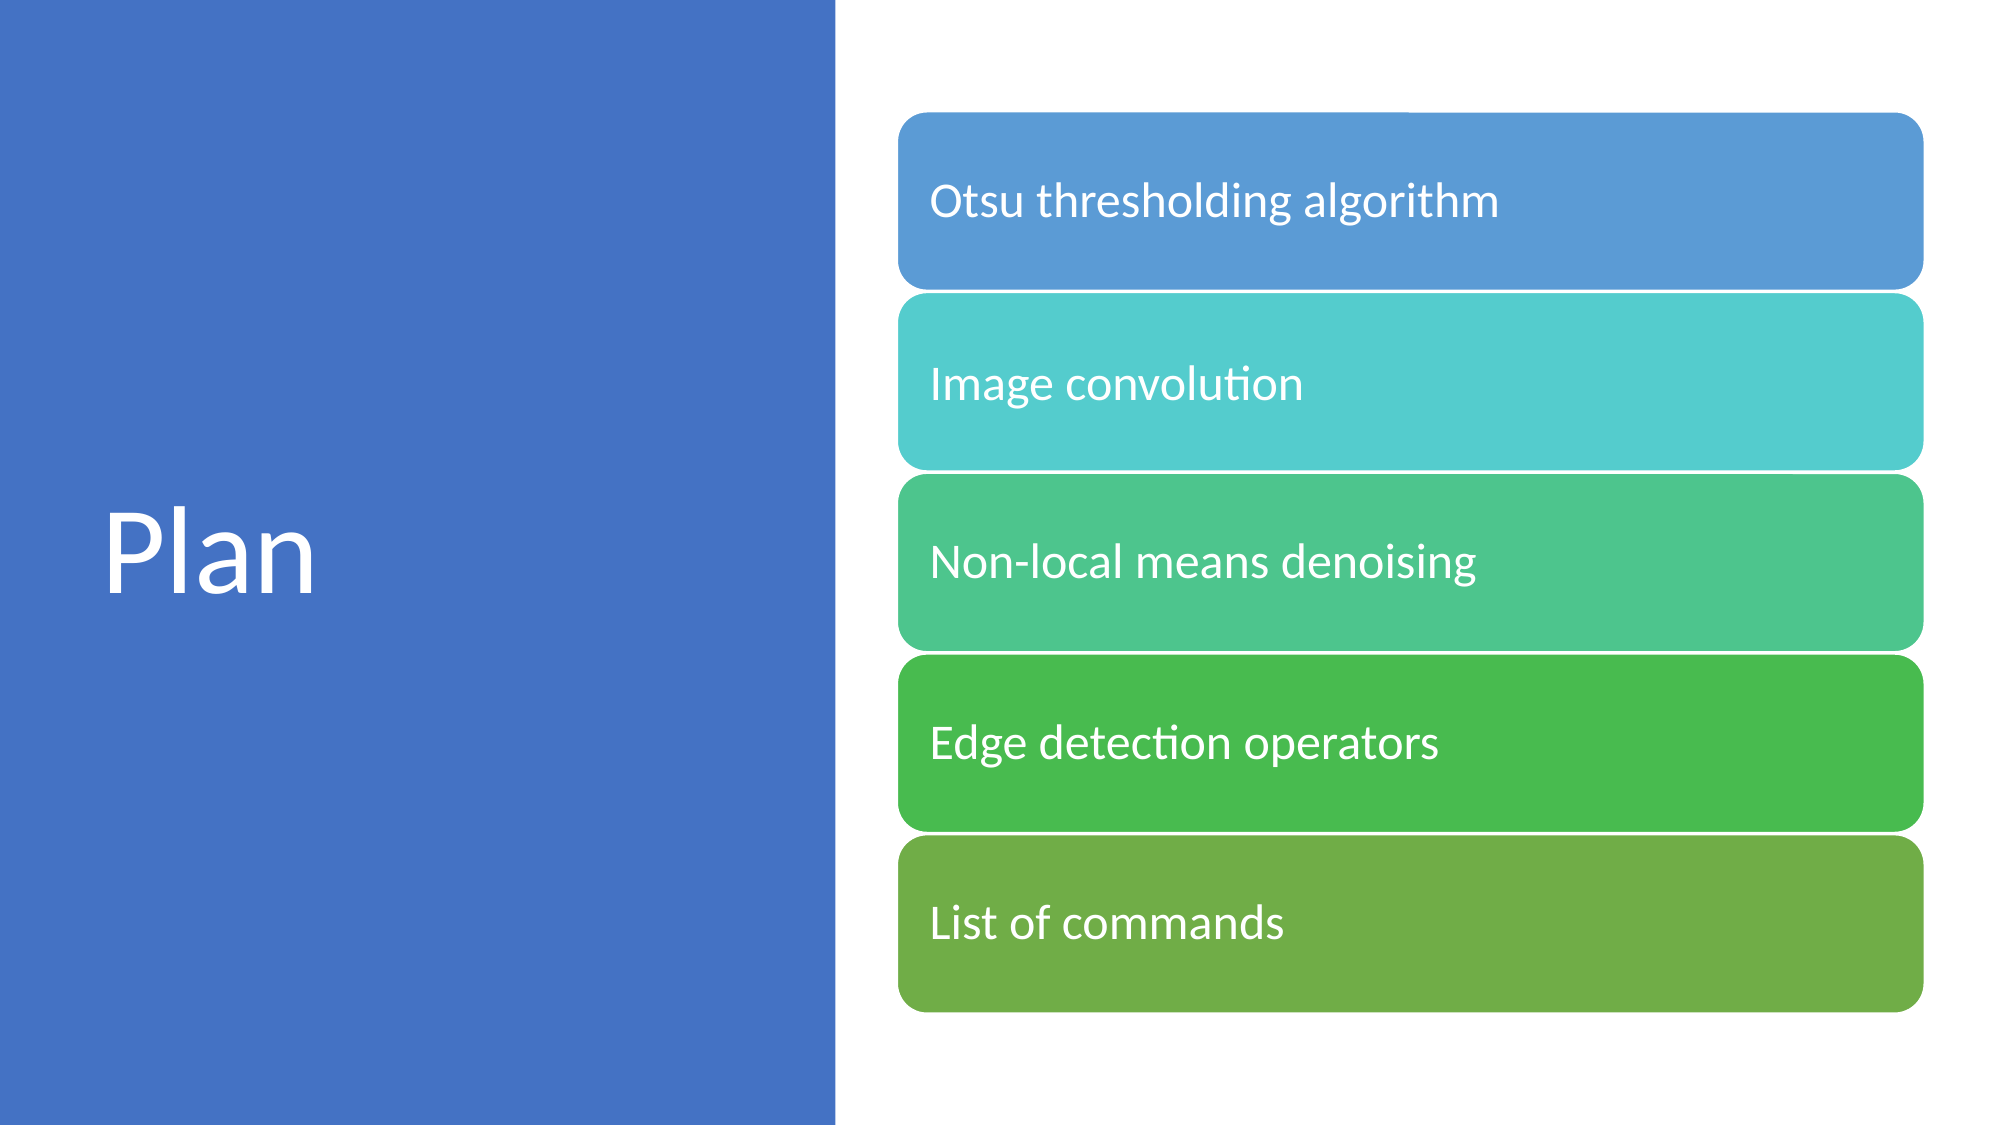

# Plan
Otsu thresholding algorithm

Image convolution

Non-local means denoising
Edge detection operators
List of commands